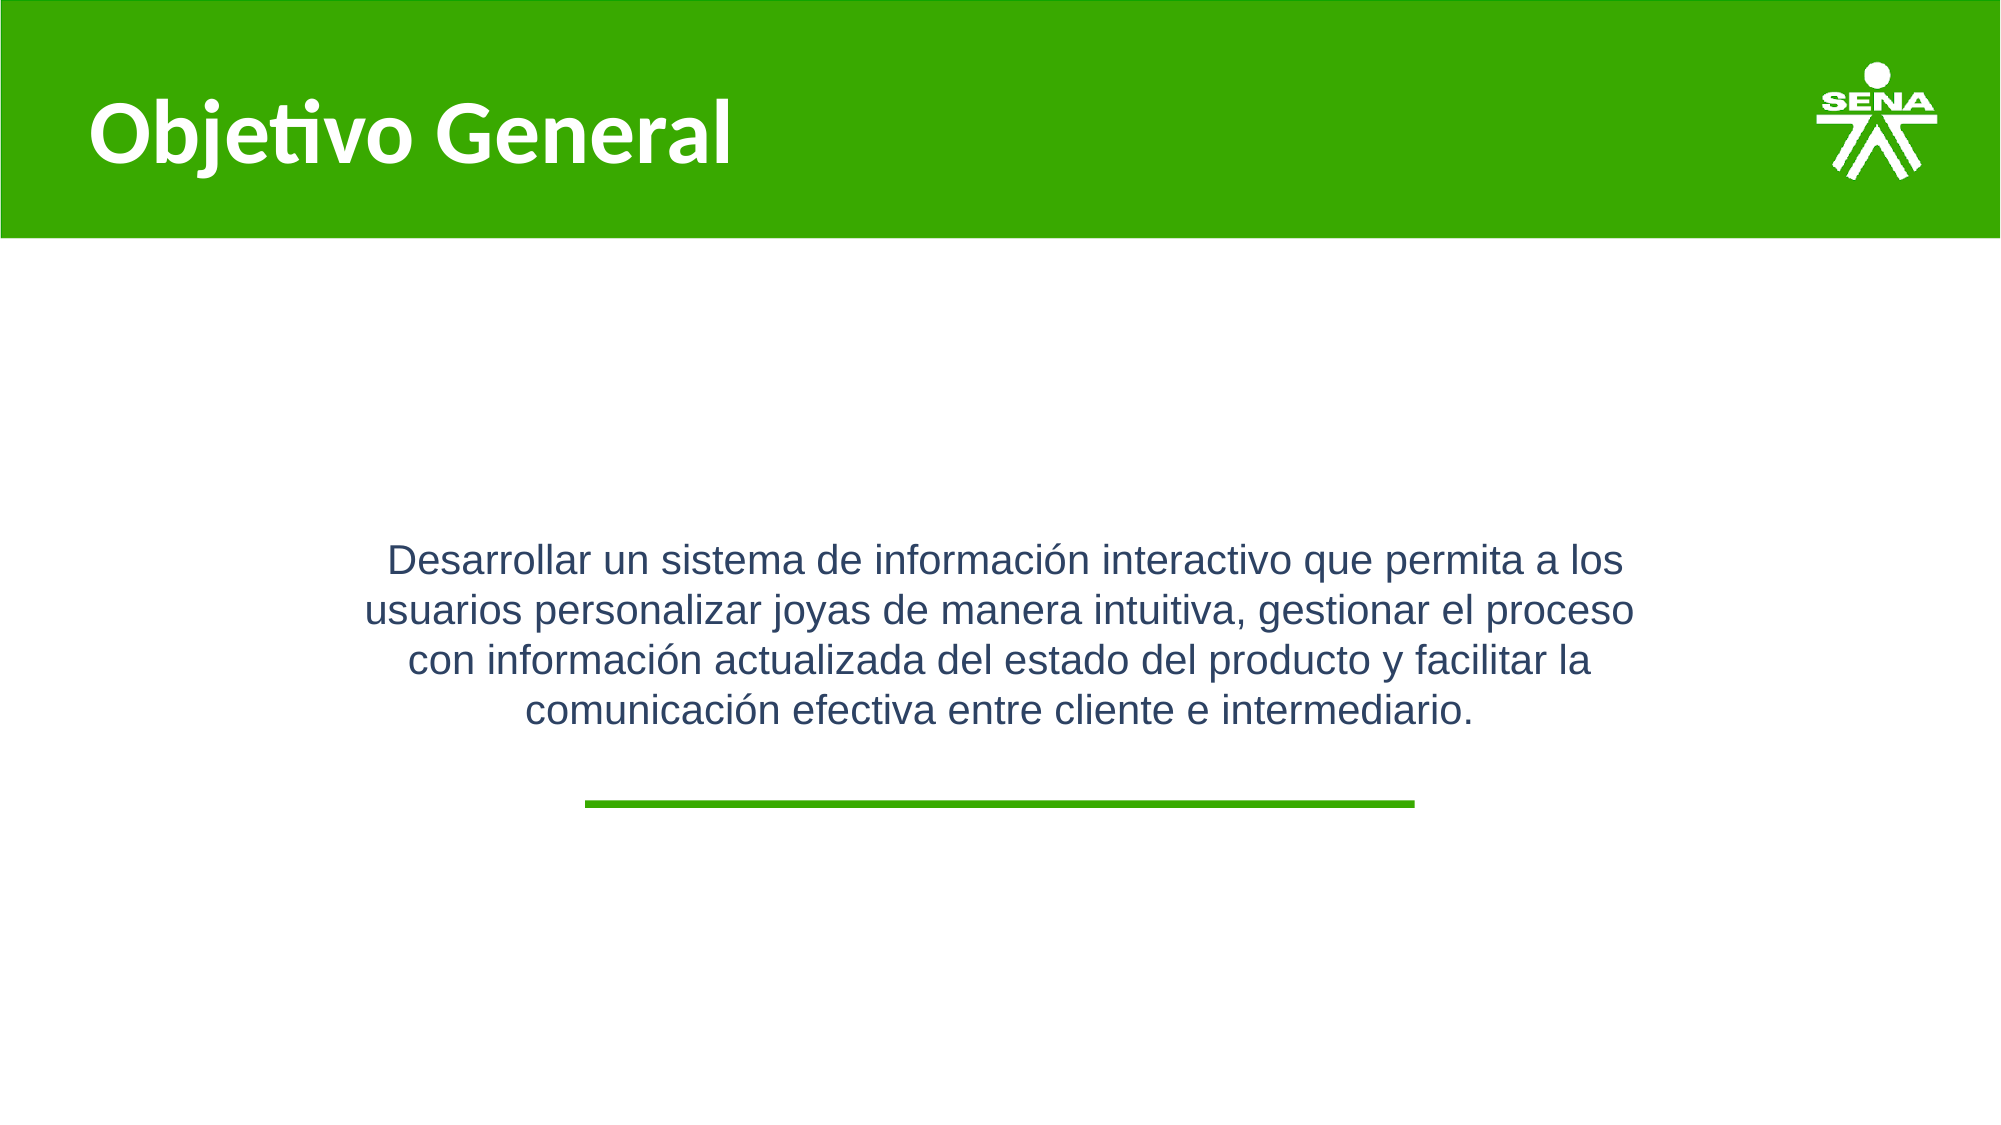

# Objetivo General
 Desarrollar un sistema de información interactivo que permita a los usuarios personalizar joyas de manera intuitiva, gestionar el proceso con información actualizada del estado del producto y facilitar la comunicación efectiva entre cliente e intermediario.